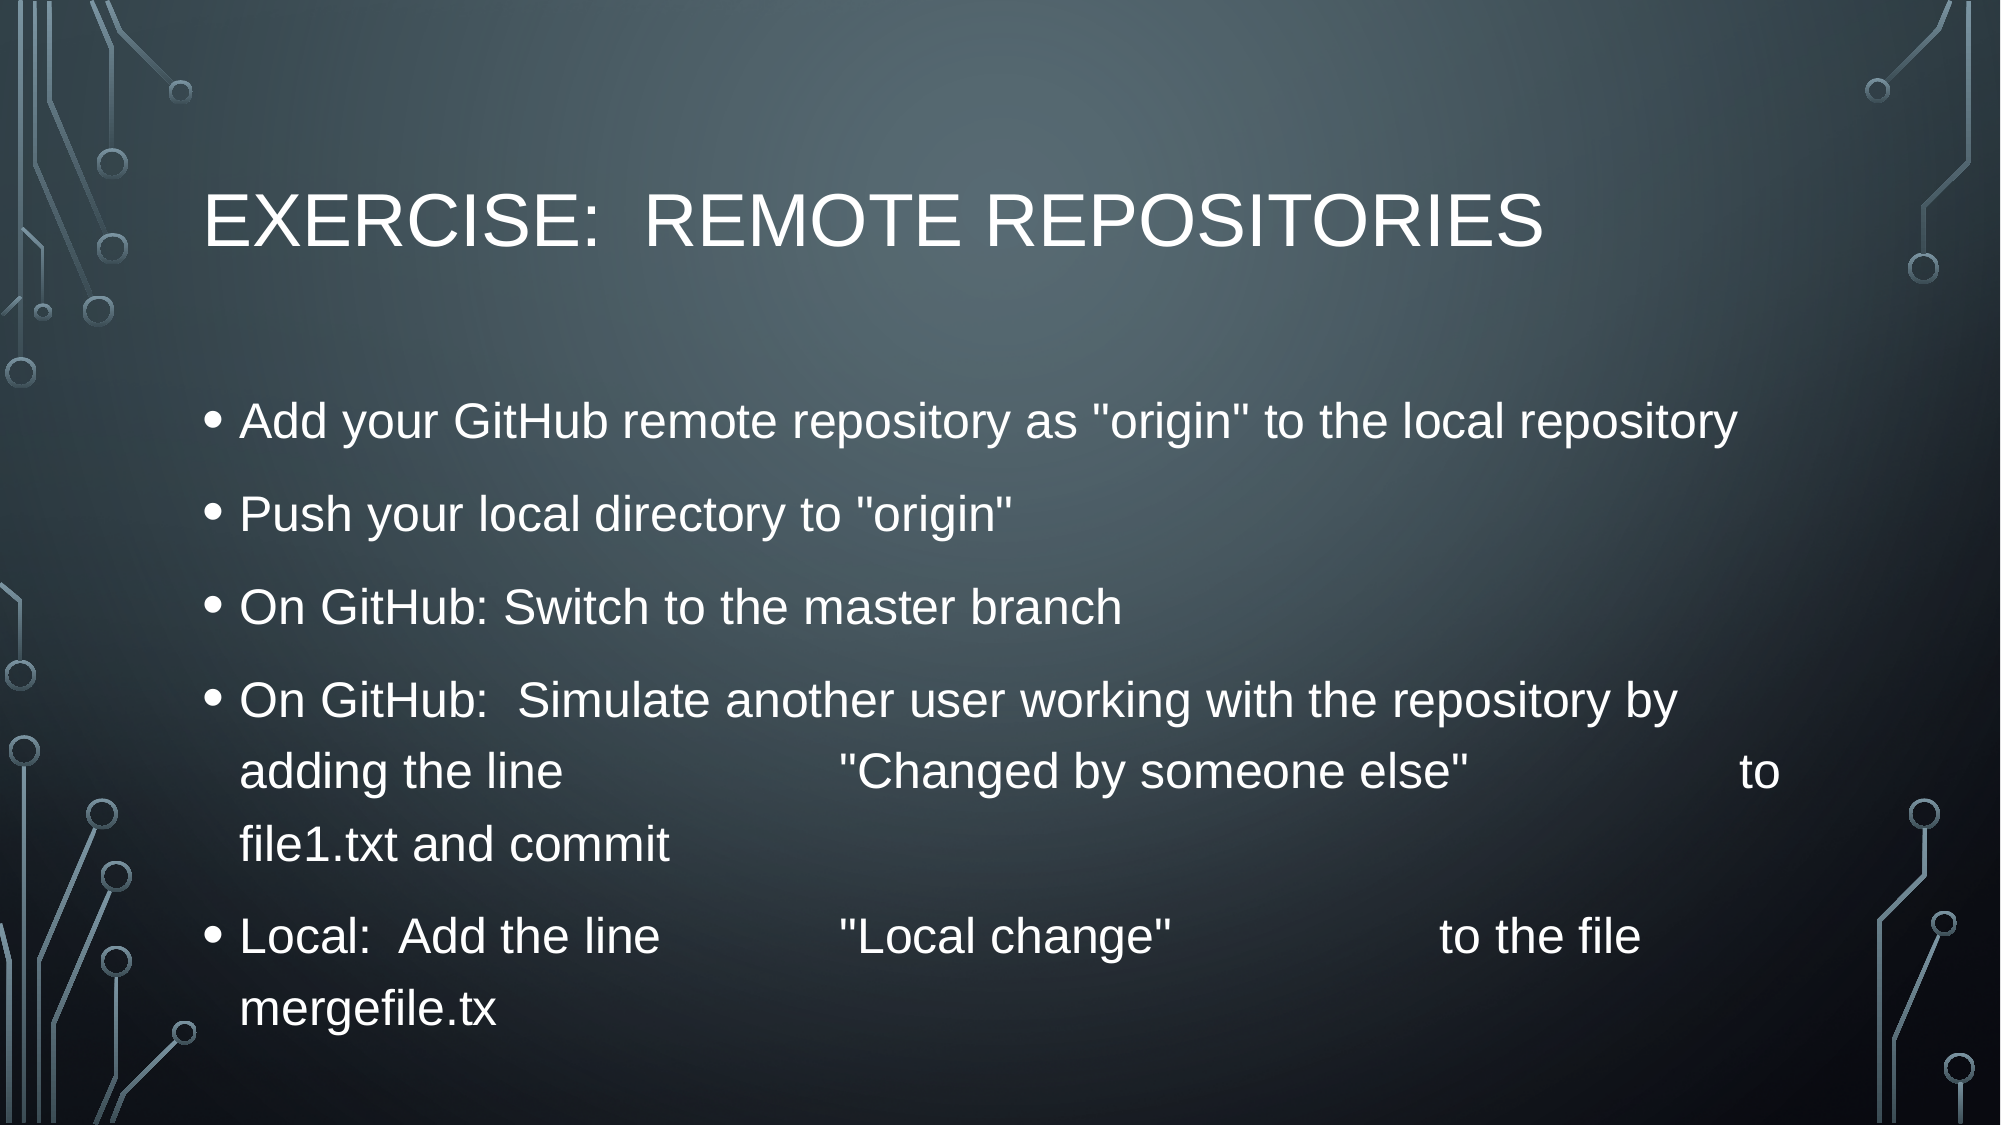

# Exercise:  Remote repositories
Add your GitHub remote repository as "origin" to the local repository
Push your local directory to "origin"
On GitHub: Switch to the master branch
On GitHub:  Simulate another user working with the repository by adding the line		"Changed by someone else" 		to file1.txt and commit
Local:  Add the line 		"Local change"		to the file mergefile.tx